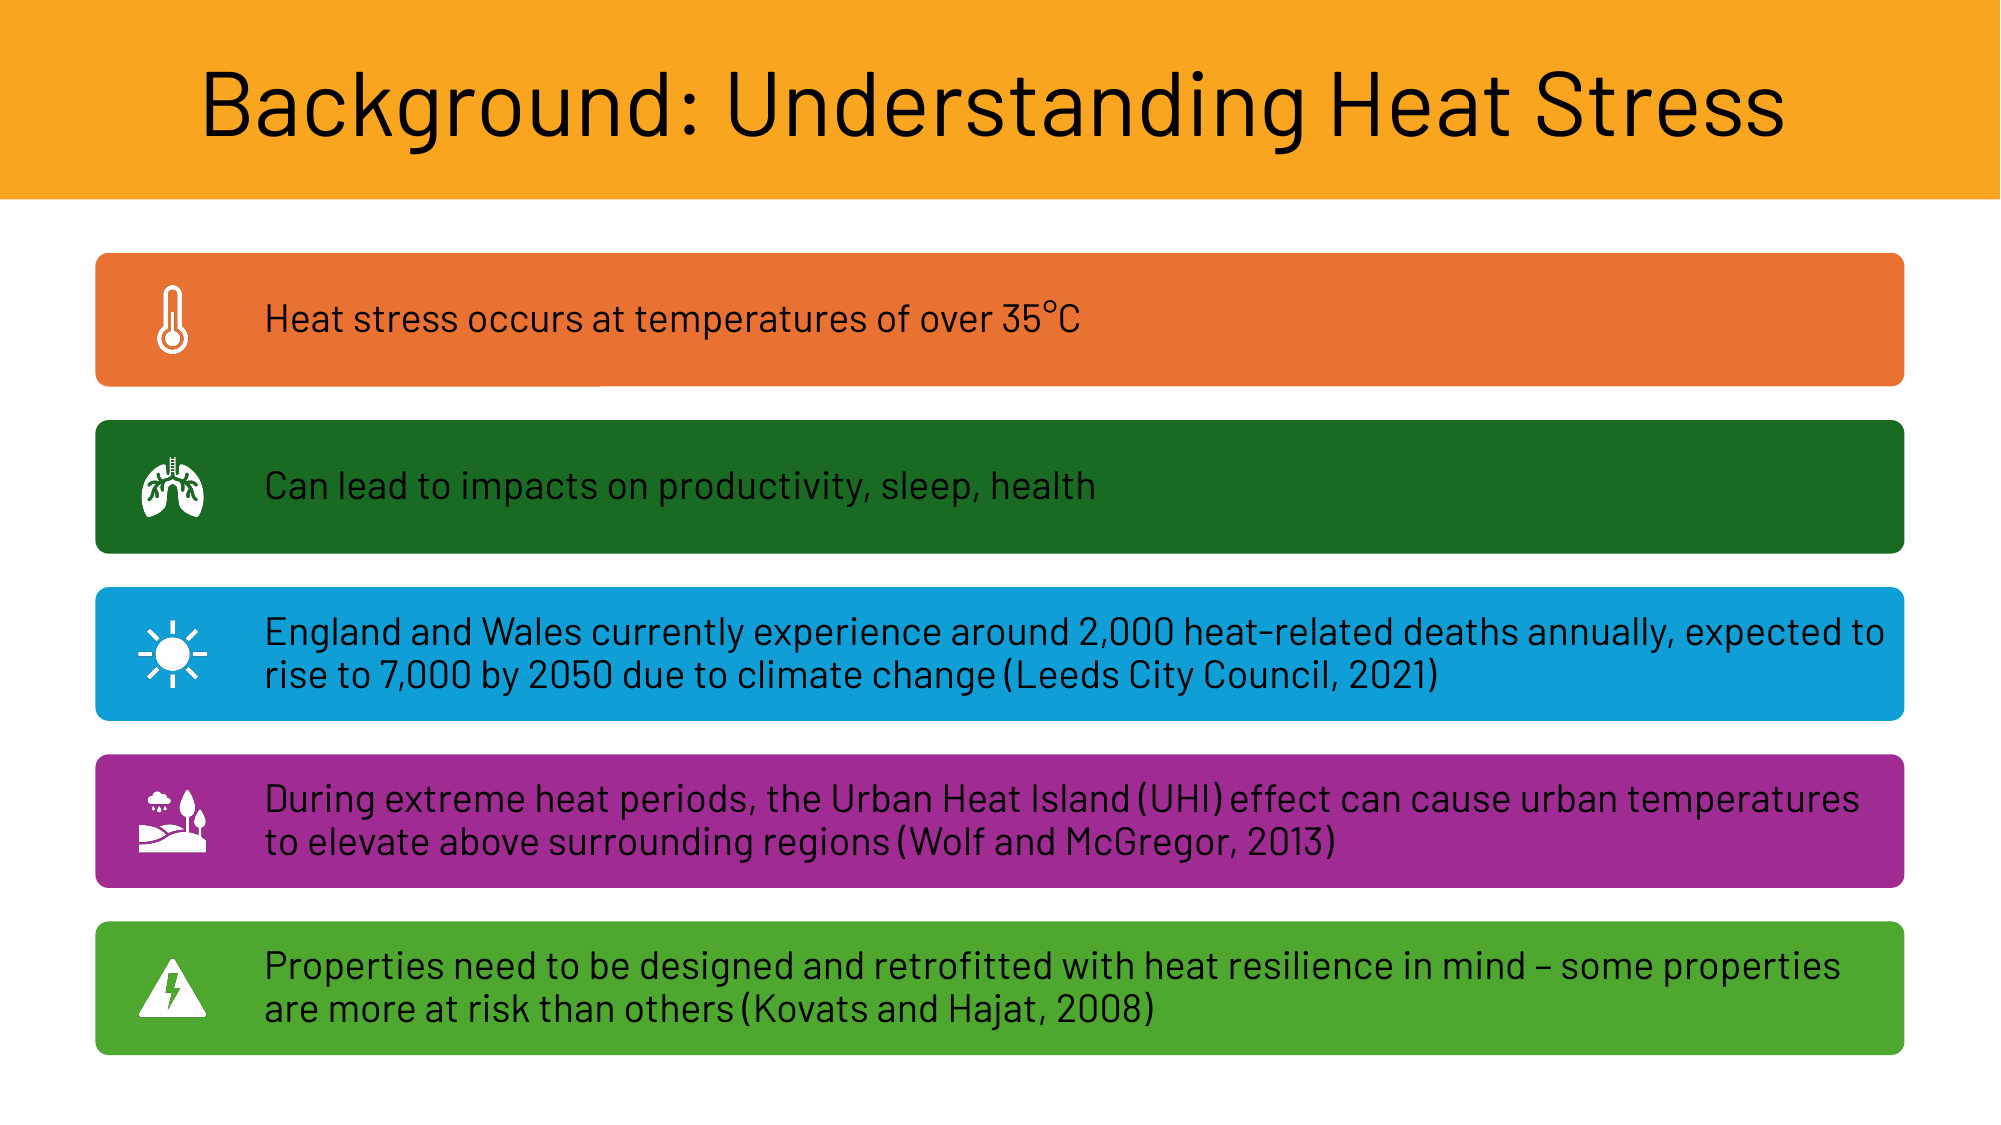

Background: Understanding Heat Stress
Heat stress occurs at temperatures of over 35°C
Can lead to impacts on productivity, sleep, health
England and Wales currently experience around 2,000 heat-related deaths annually, expected to rise to 7,000 by 2050 due to climate change (Leeds City Council, 2021)
During extreme heat periods, the Urban Heat Island (UHI) effect can cause urban temperatures to elevate above surrounding regions (Wolf and McGregor, 2013)
Properties need to be designed and retrofitted with heat resilience in mind – some properties are more at risk than others (Kovats and Hajat, 2008)